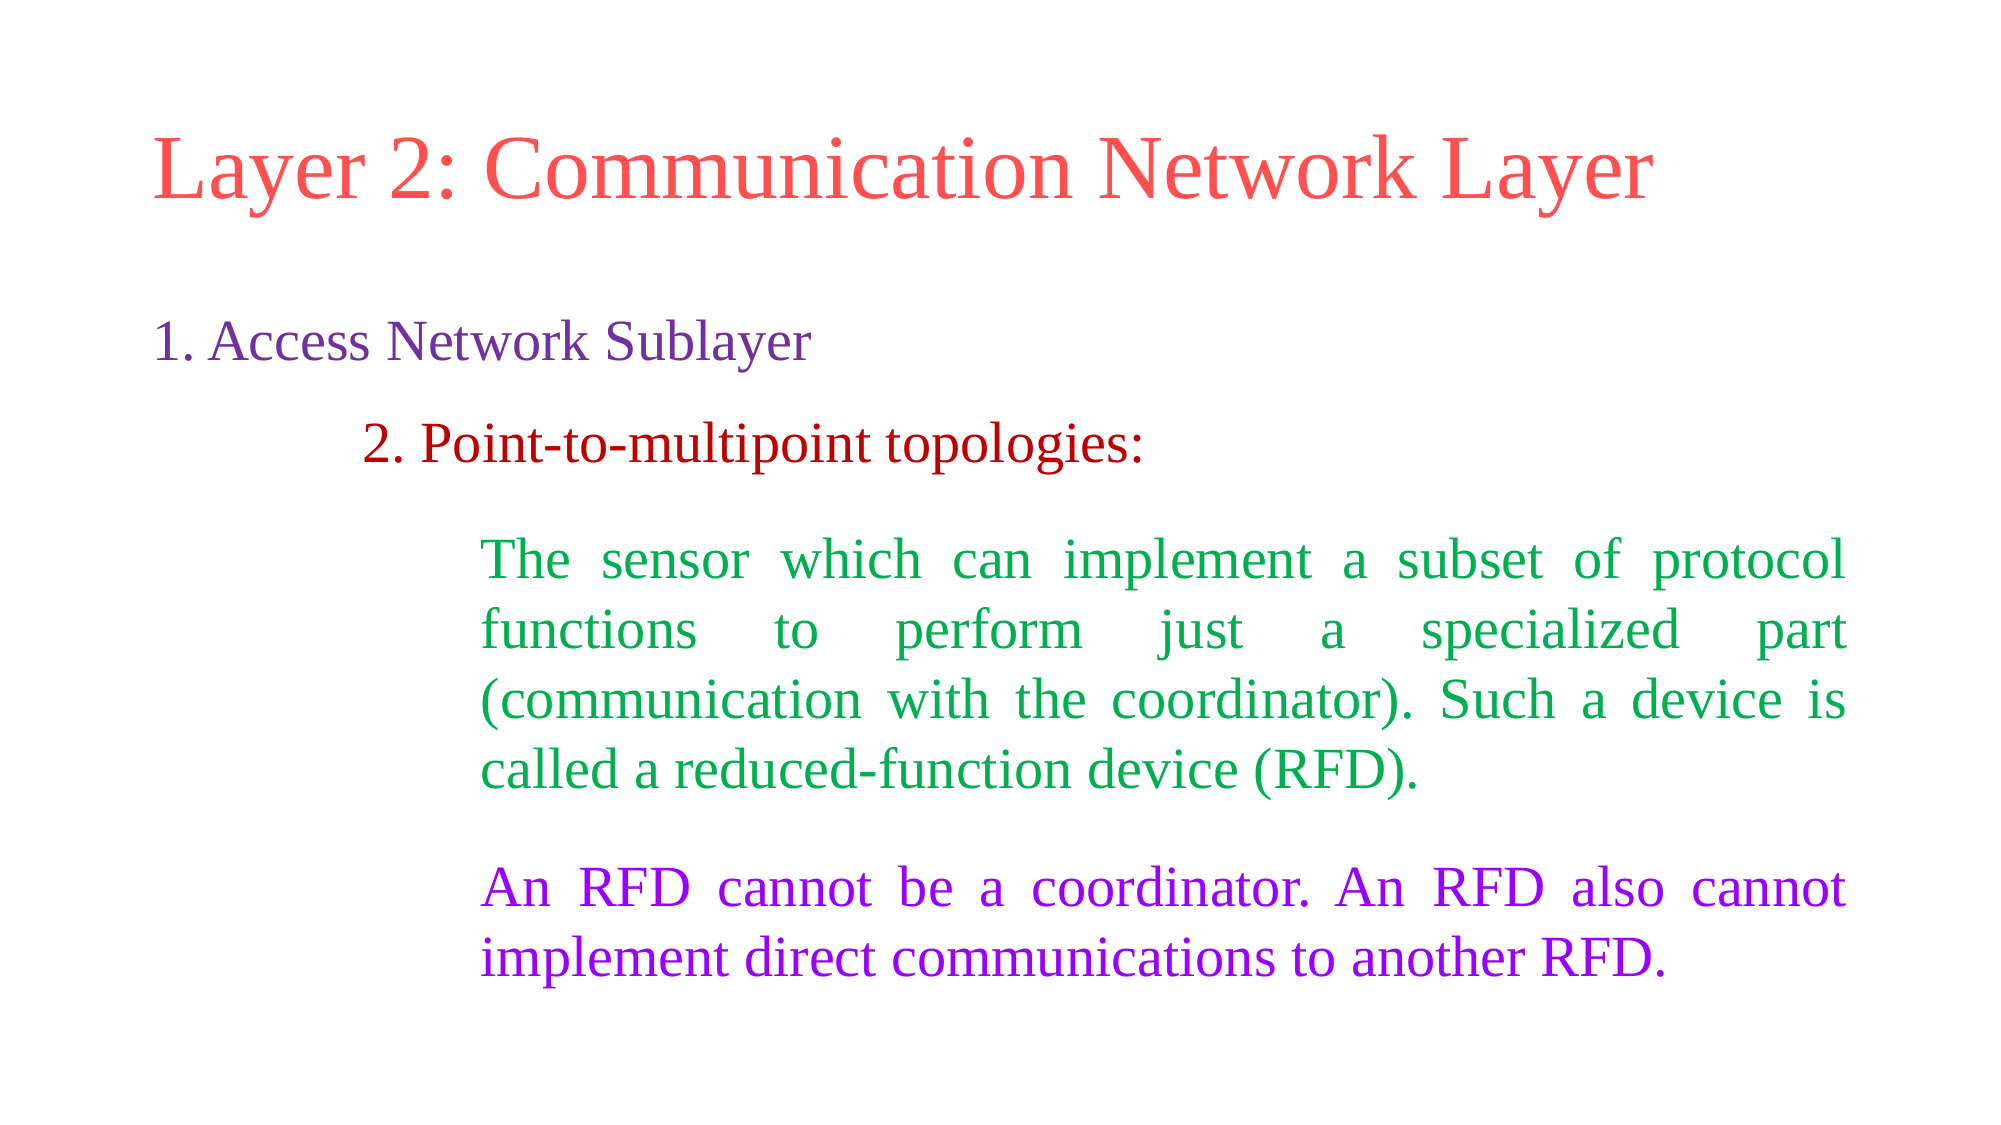

# Layer 2: Communication Network Layer
1. Access Network Sublayer
2. Point-to-multipoint topologies:
The sensor which can implement a subset of protocol functions to perform just a specialized part (communication with the coordinator). Such a device is called a reduced-function device (RFD).
An RFD cannot be a coordinator. An RFD also cannot implement direct communications to another RFD.